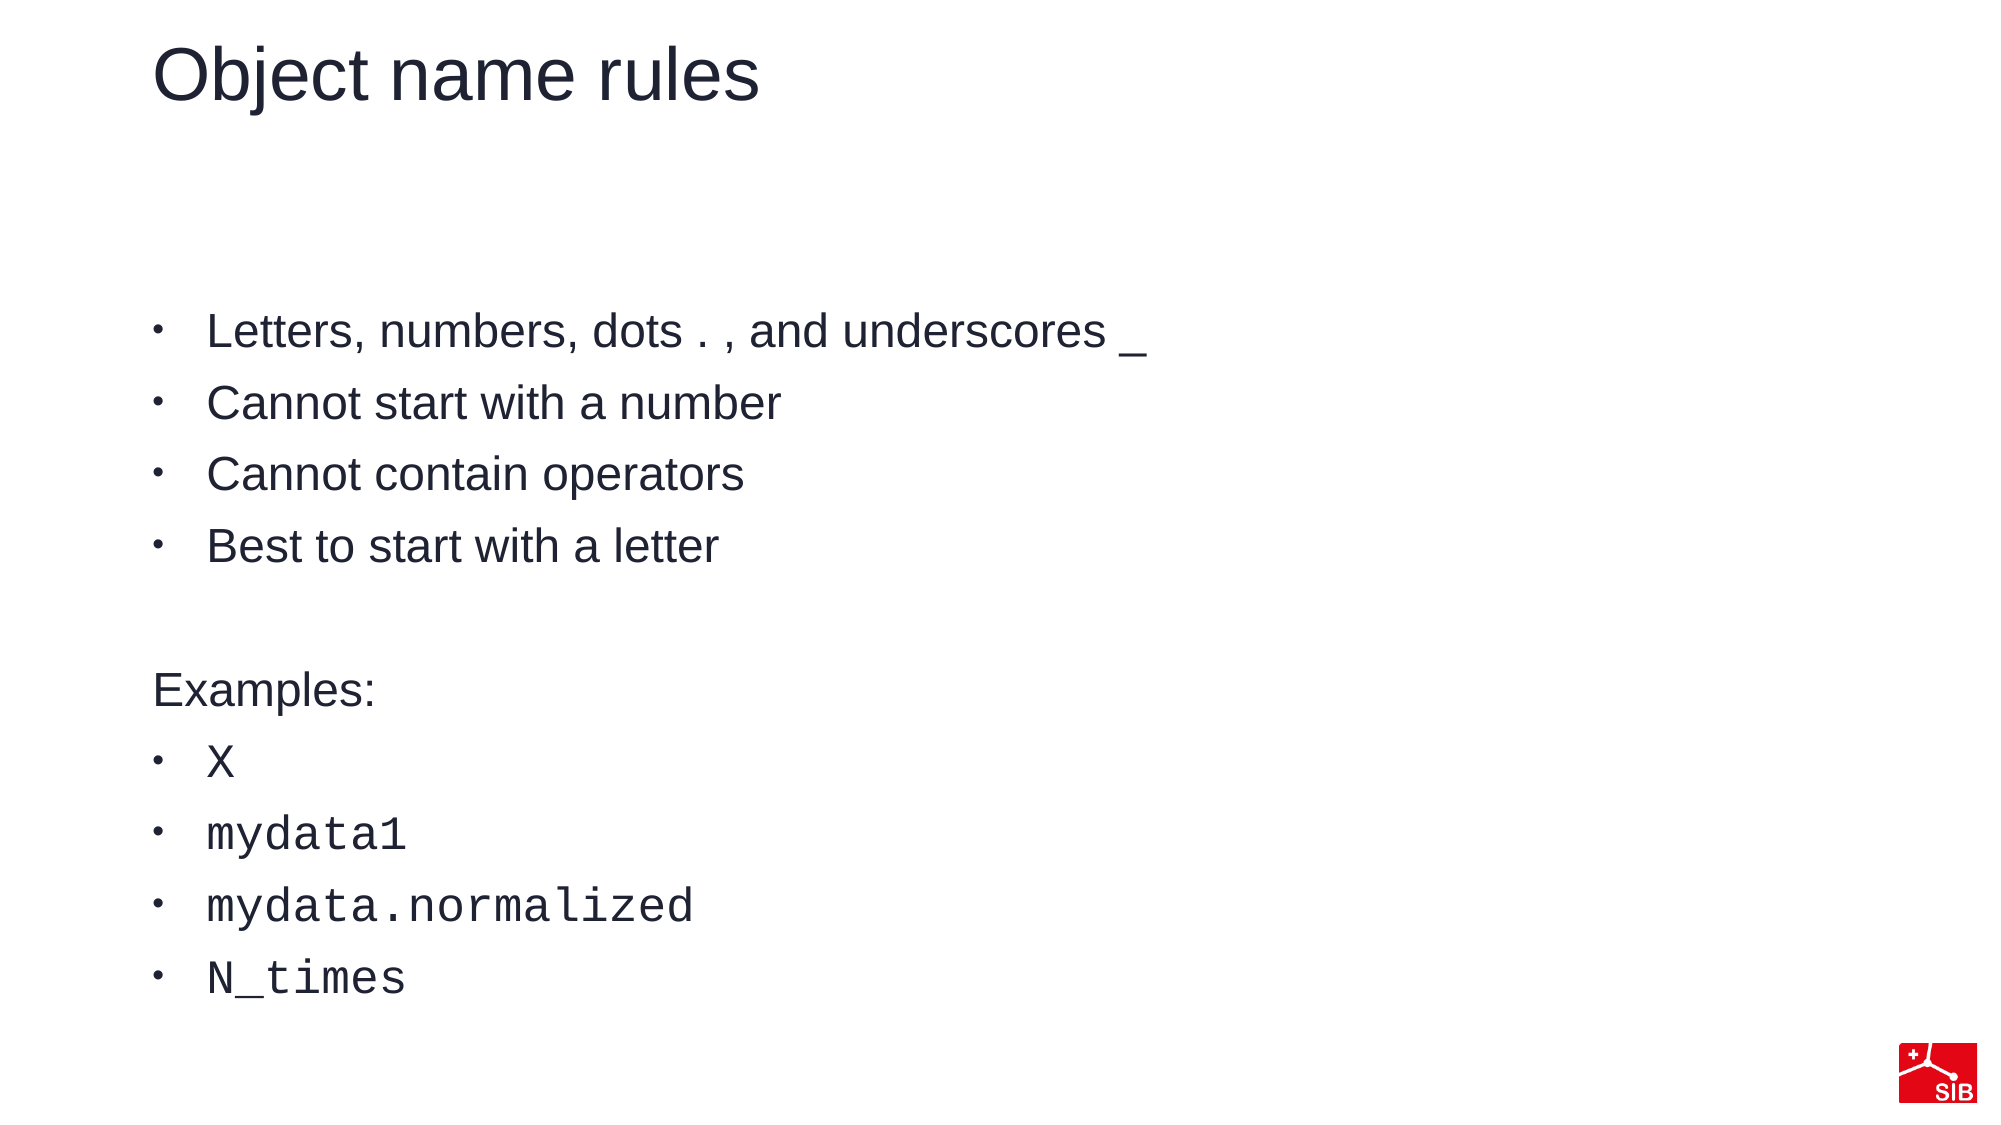

# Object name rules
Letters, numbers, dots . , and underscores _
Cannot start with a number
Cannot contain operators
Best to start with a letter

Examples:
X
mydata1
mydata.normalized
N_times